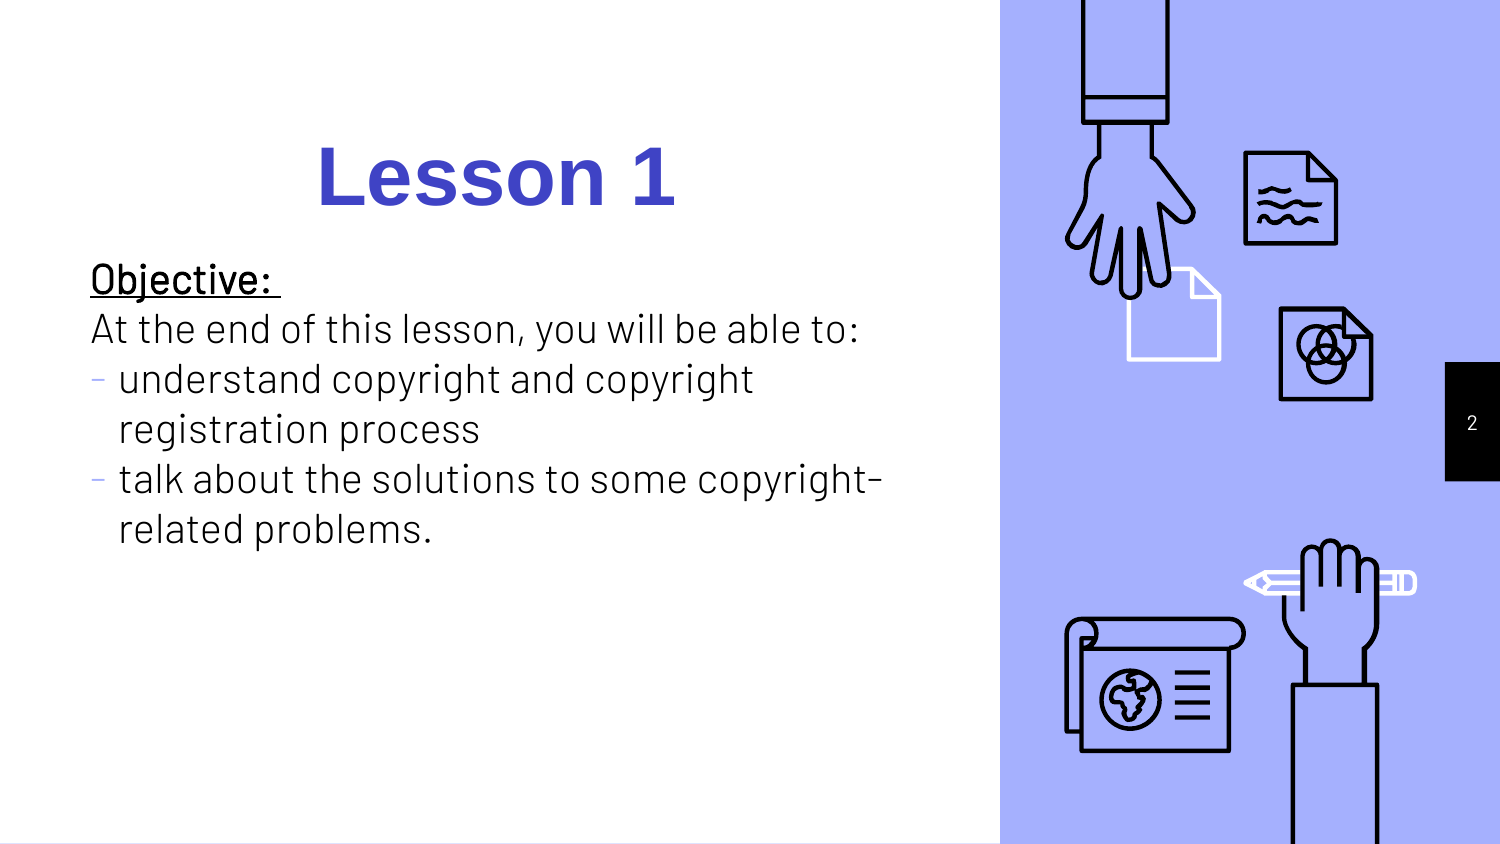

# Lesson 1
Objective:
At the end of this lesson, you will be able to:
understand copyright and copyright registration process
talk about the solutions to some copyright-related problems.

2